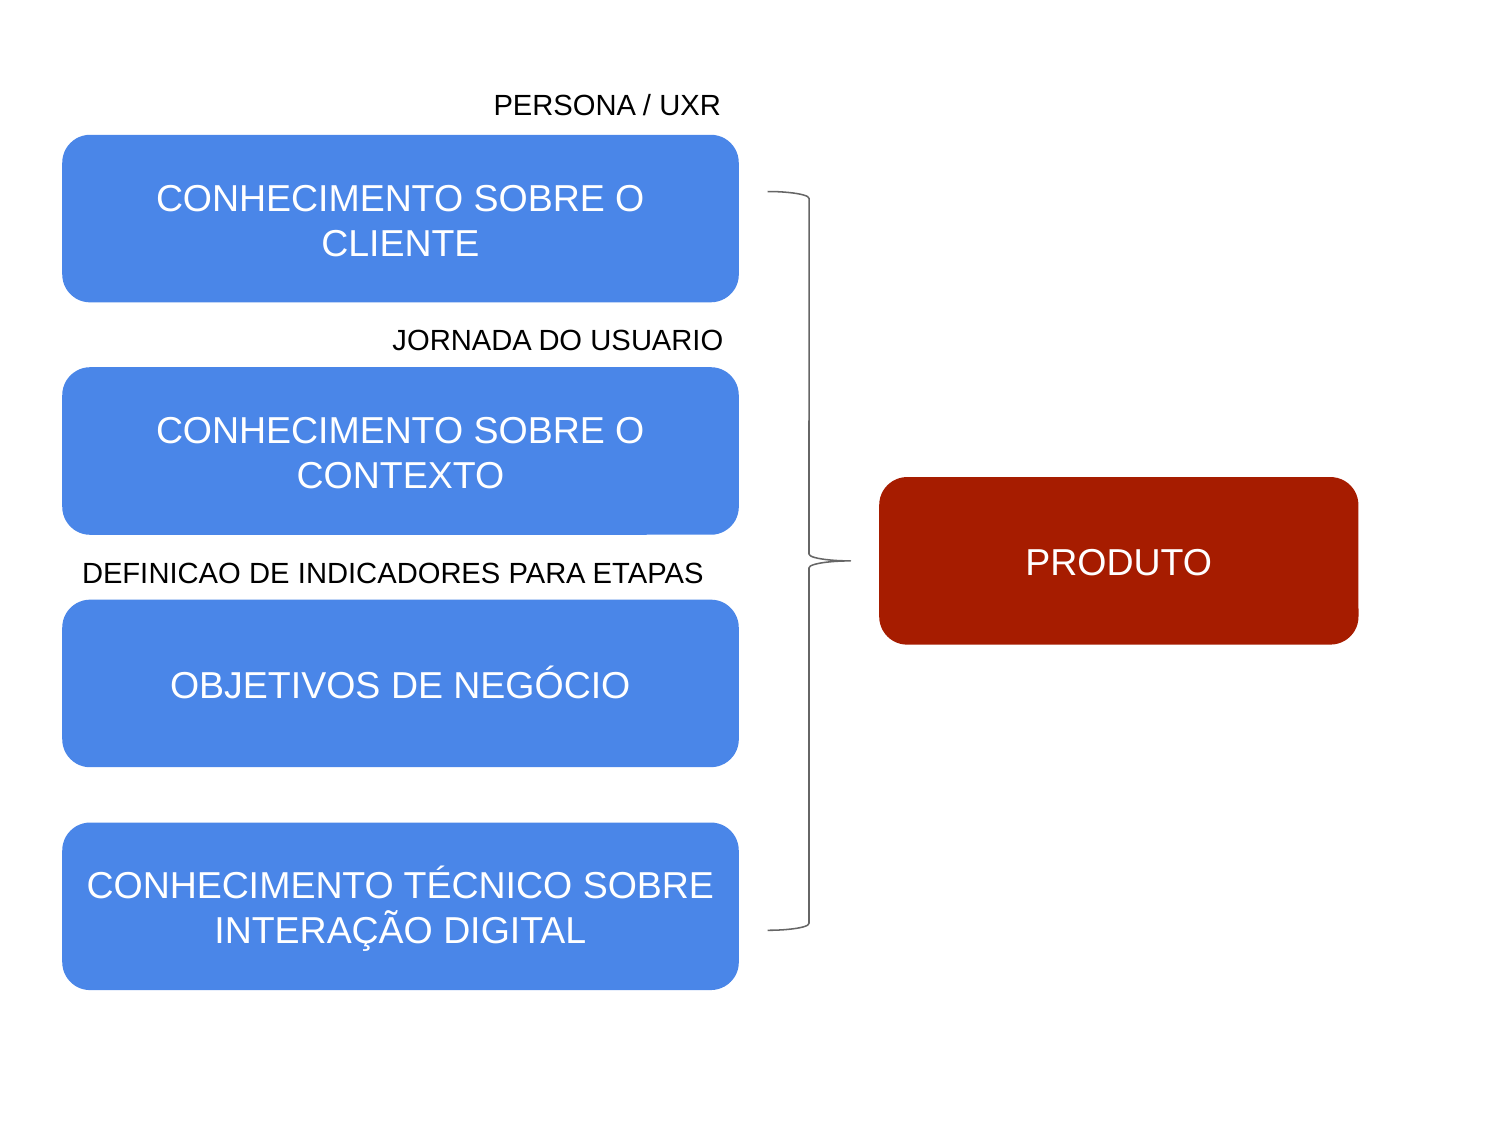

PERSONA / UXR
CONHECIMENTO SOBRE O CLIENTE

JORNADA DO USUARIO
CONHECIMENTO SOBRE O CONTEXTO
PRODUTO
DEFINICAO DE INDICADORES PARA ETAPAS
OBJETIVOS DE NEGÓCIO
CONHECIMENTO TÉCNICO SOBRE INTERAÇÃO DIGITAL